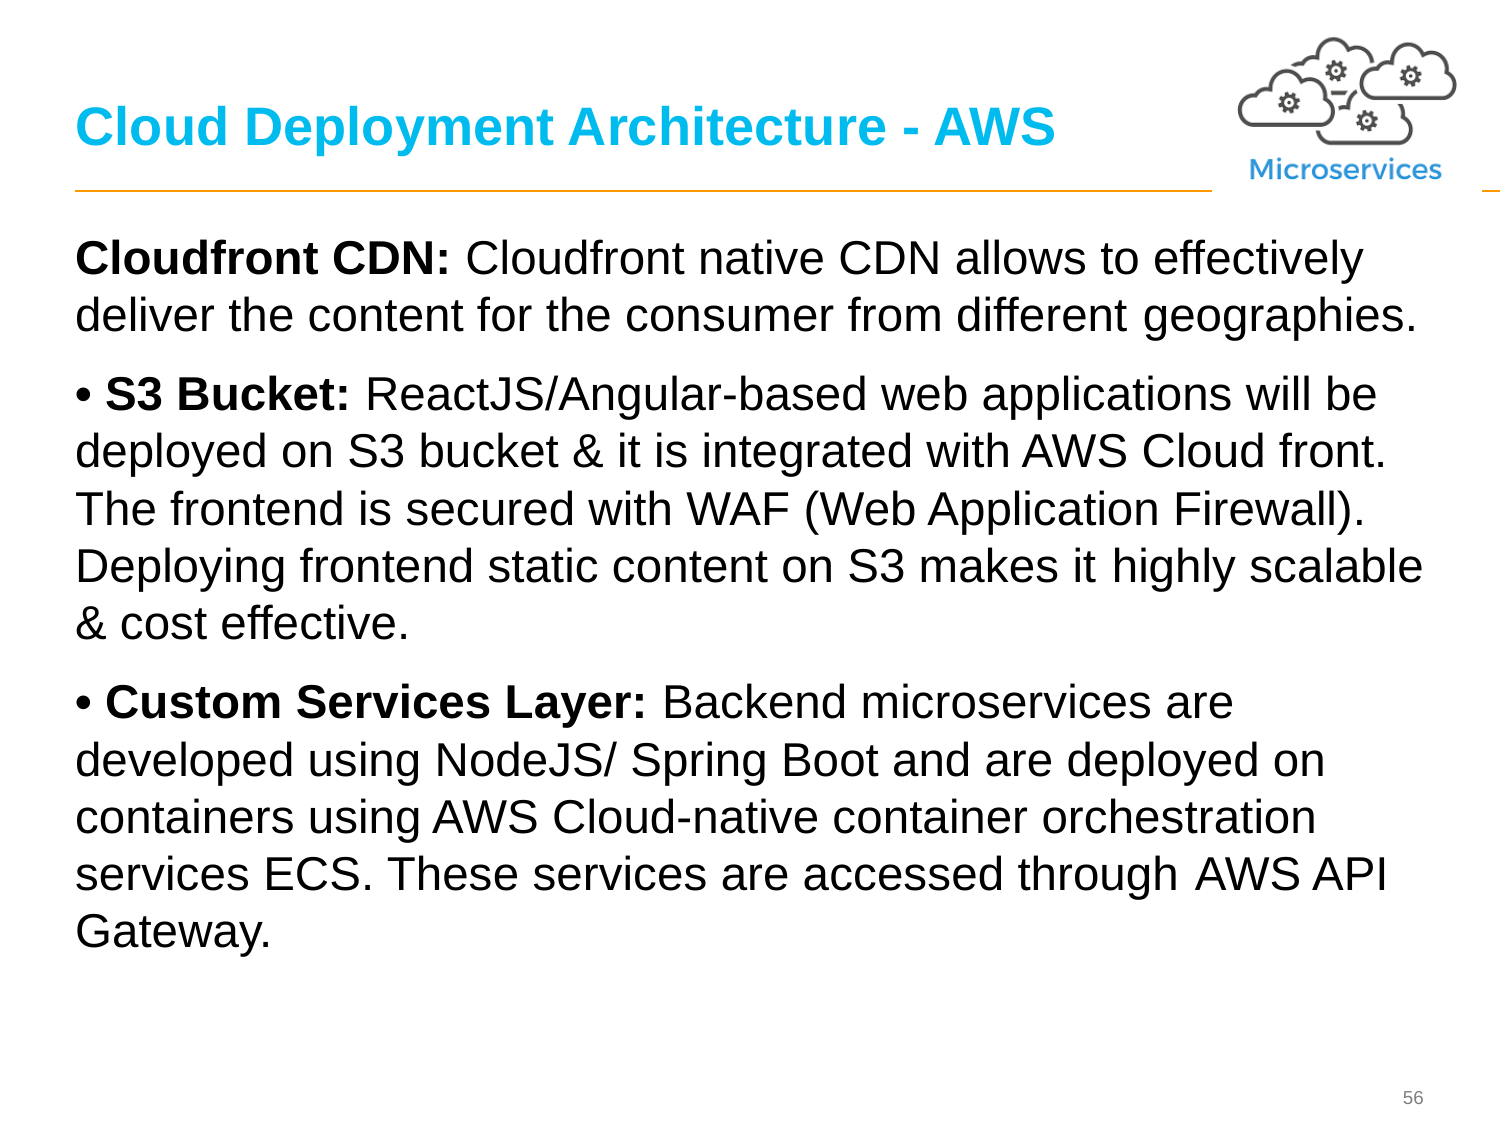

# Cloud Deployment Architecture - AWS
Cloudfront CDN: Cloudfront native CDN allows to effectively deliver the content for the consumer from different geographies.
• S3 Bucket: ReactJS/Angular-based web applications will be deployed on S3 bucket & it is integrated with AWS Cloud front. The frontend is secured with WAF (Web Application Firewall). Deploying frontend static content on S3 makes it highly scalable & cost effective.
• Custom Services Layer: Backend microservices are developed using NodeJS/ Spring Boot and are deployed on containers using AWS Cloud-native container orchestration services ECS. These services are accessed through AWS API Gateway.